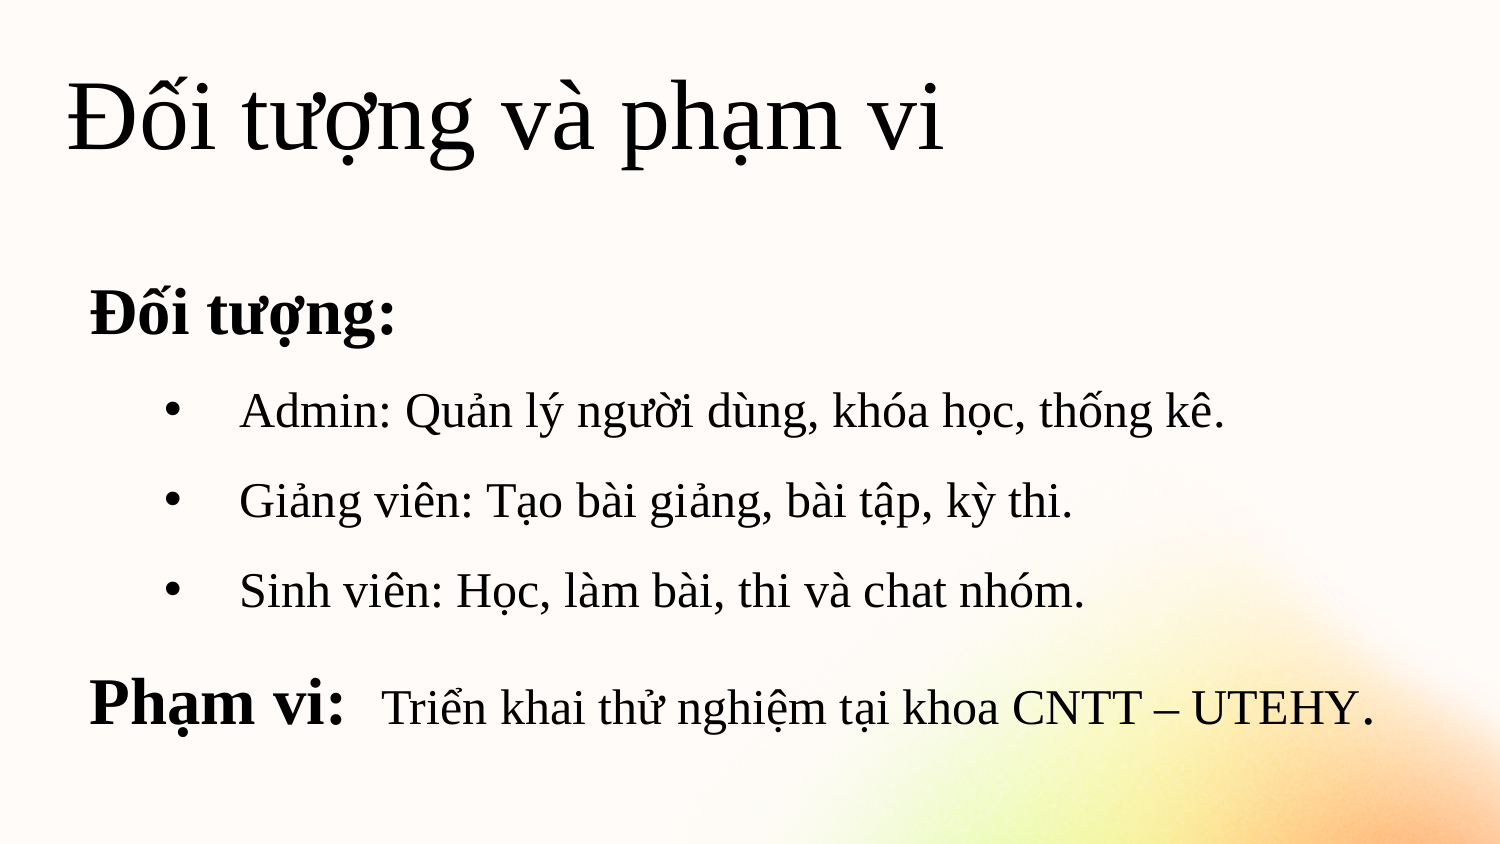

# Đối tượng và phạm vi
Đối tượng:
Admin: Quản lý người dùng, khóa học, thống kê.
Giảng viên: Tạo bài giảng, bài tập, kỳ thi.
Sinh viên: Học, làm bài, thi và chat nhóm.
Phạm vi:  Triển khai thử nghiệm tại khoa CNTT – UTEHY.